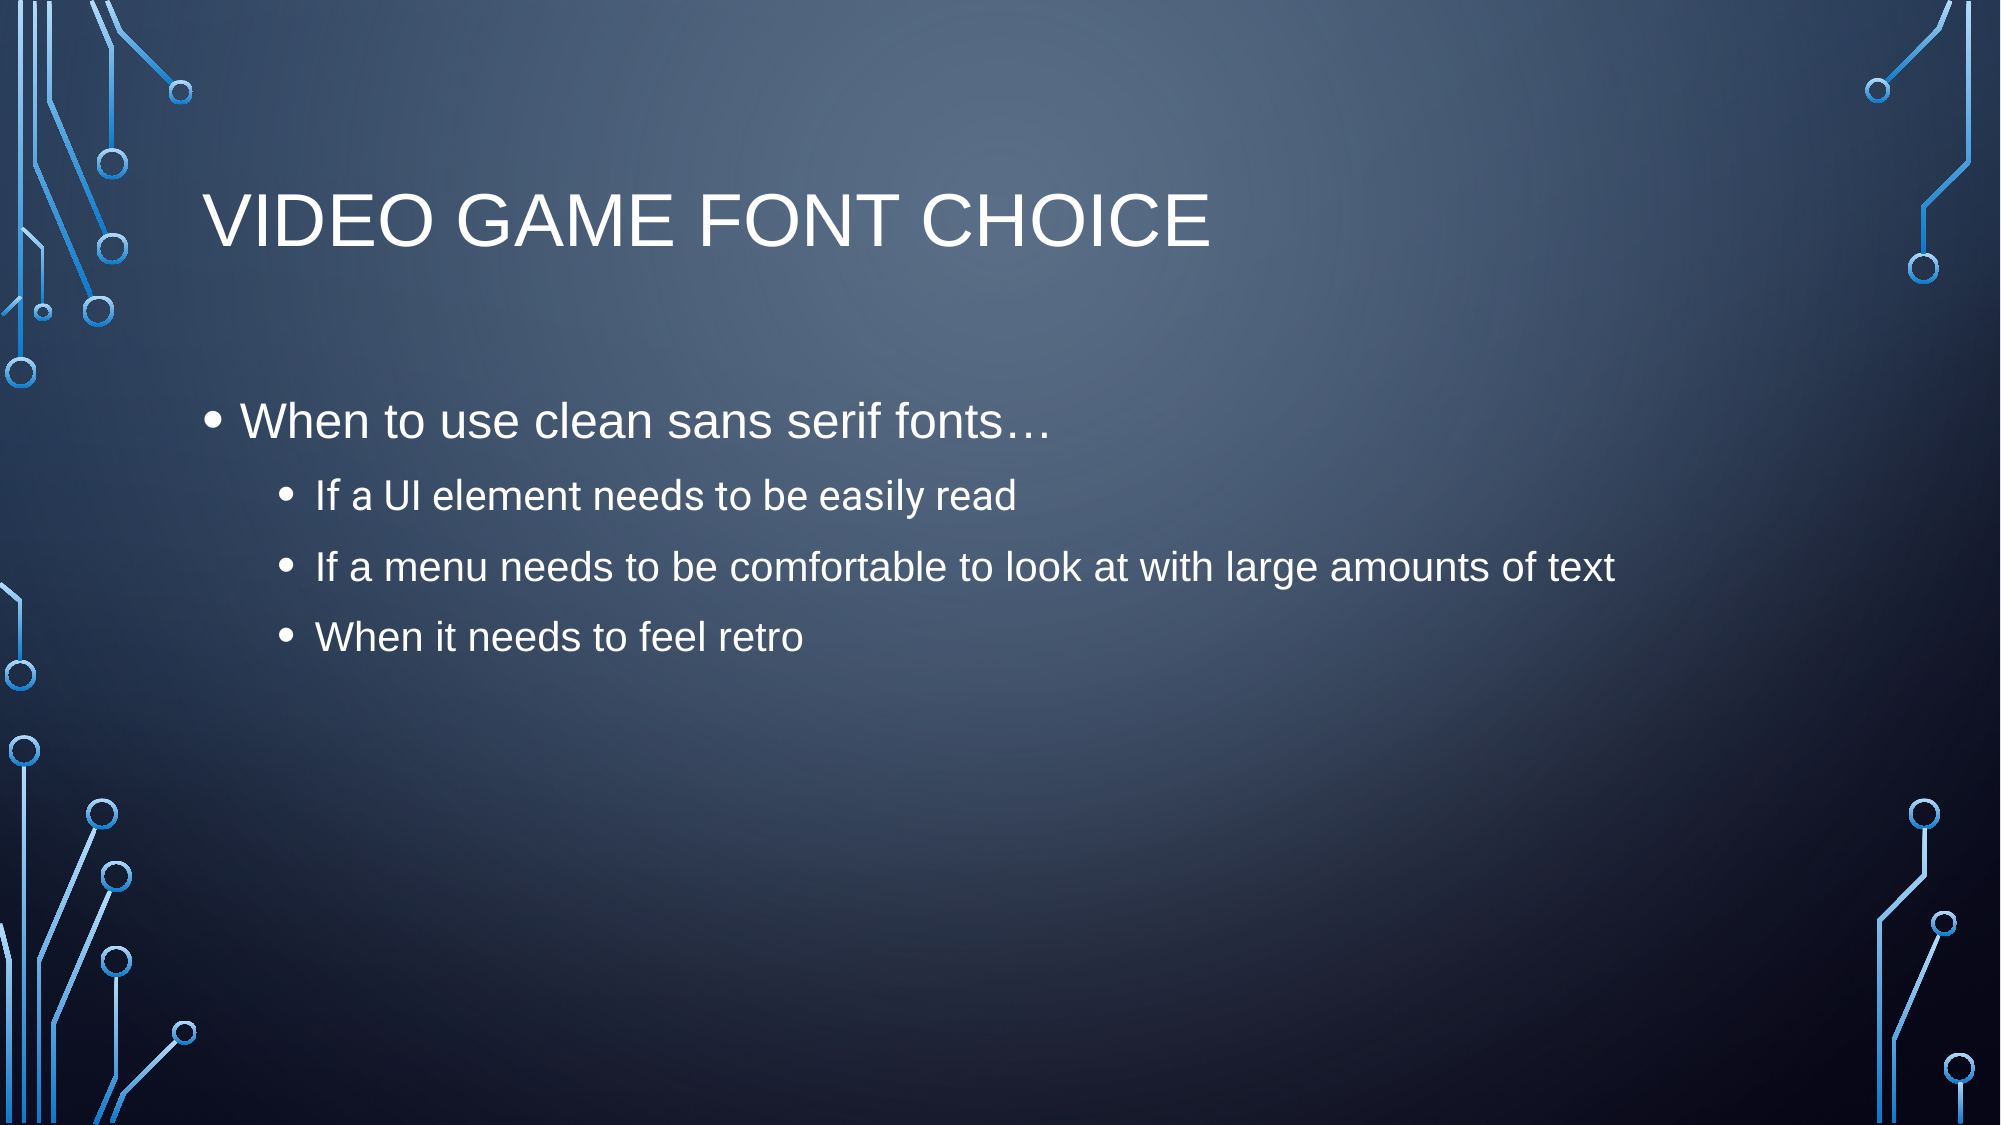

# Video Game Font Choice
When to use clean sans serif fonts…
If a UI element needs to be easily read
If a menu needs to be comfortable to look at with large amounts of text
When it needs to feel retro